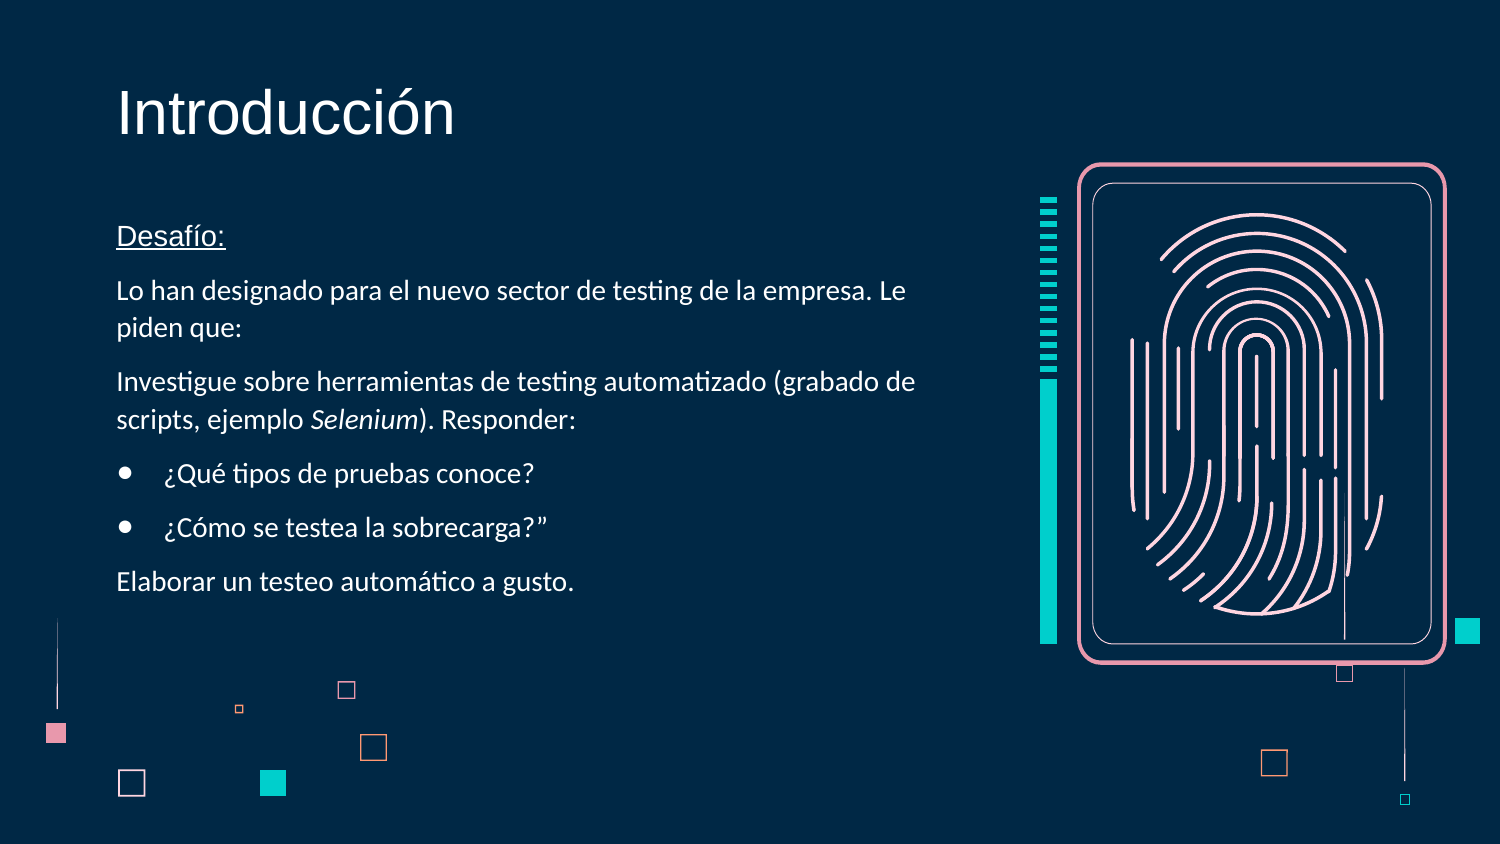

# Introducción

Desafío:
Lo han designado para el nuevo sector de testing de la empresa. Le piden que:
Investigue sobre herramientas de testing automatizado (grabado de scripts, ejemplo Selenium). Responder:
¿Qué tipos de pruebas conoce?
¿Cómo se testea la sobrecarga?”
Elaborar un testeo automático a gusto.